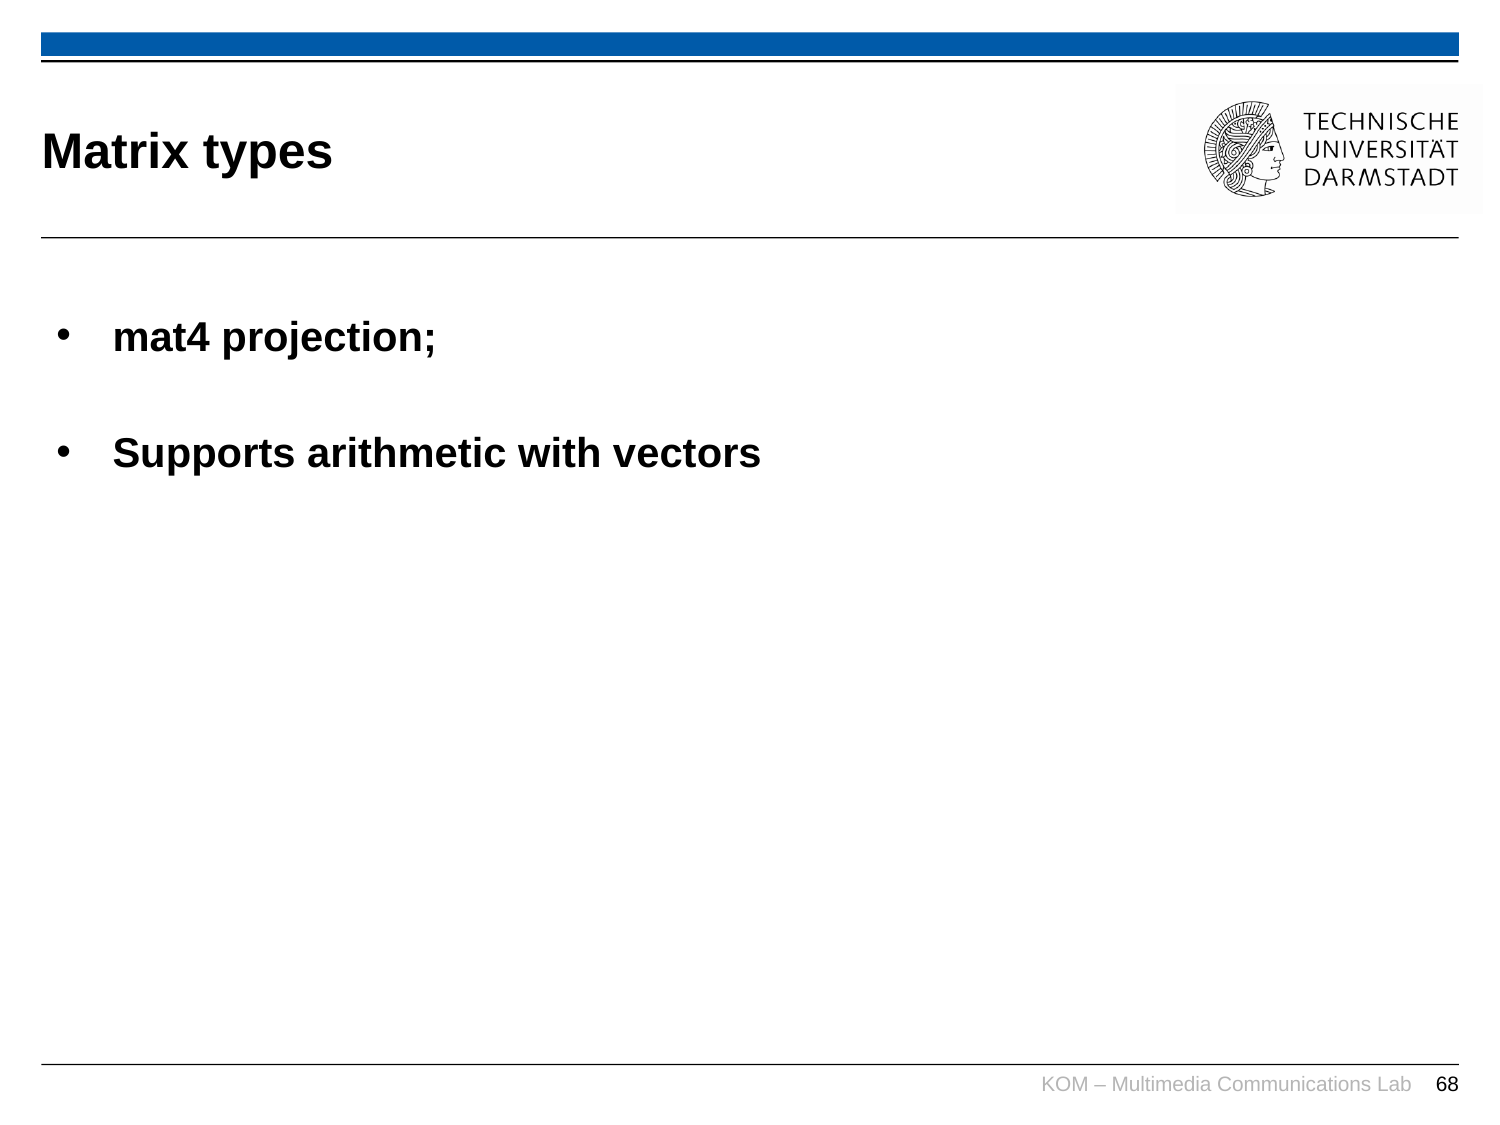

# Matrix types

mat4 projection;

Supports arithmetic with vectors